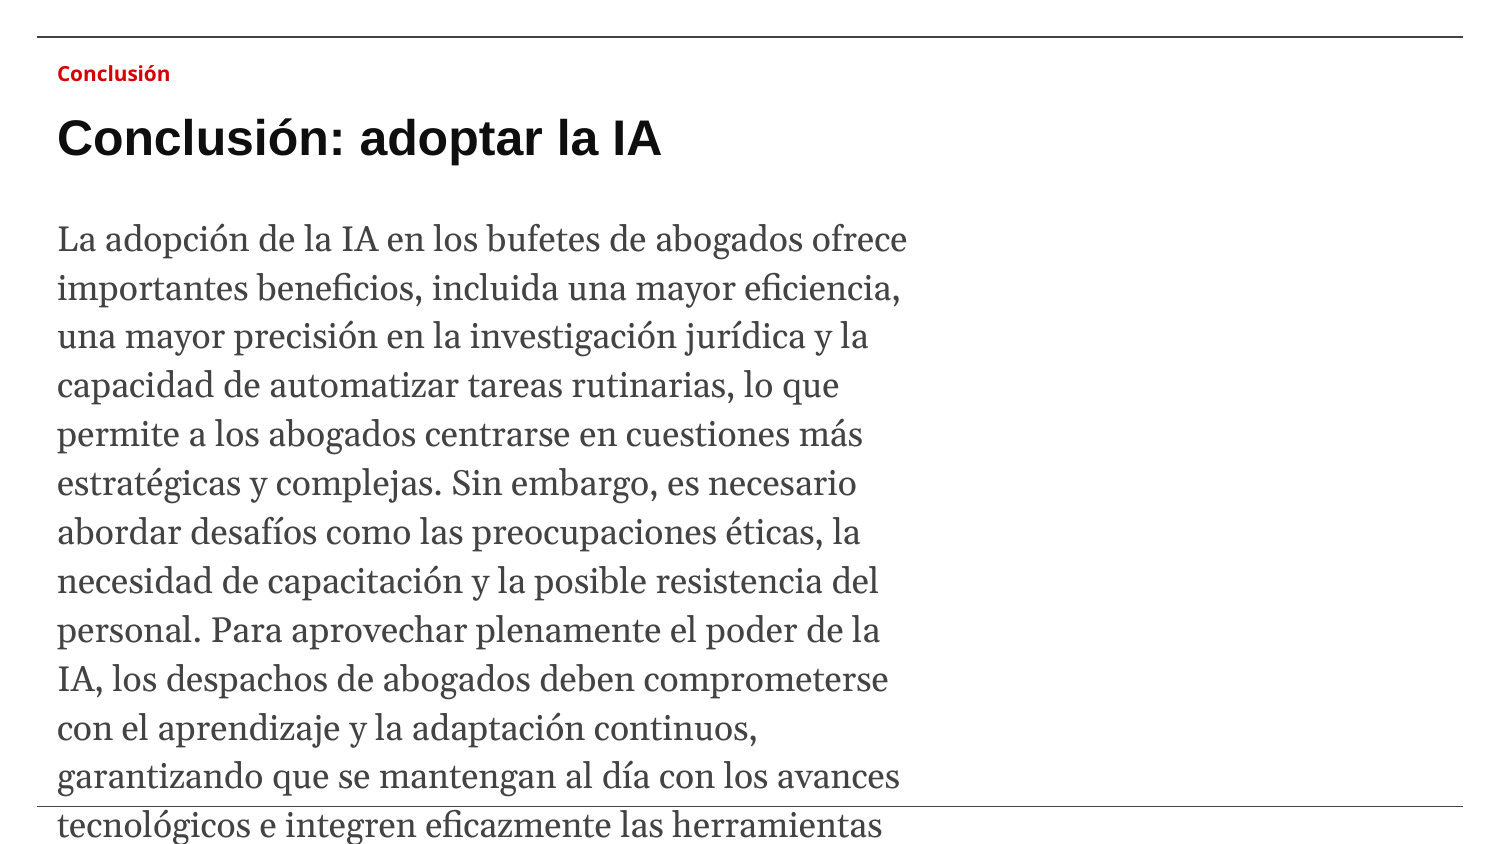

Conclusión
# Conclusión: adoptar la IA
La adopción de la IA en los bufetes de abogados ofrece importantes beneficios, incluida una mayor eficiencia, una mayor precisión en la investigación jurídica y la capacidad de automatizar tareas rutinarias, lo que permite a los abogados centrarse en cuestiones más estratégicas y complejas. Sin embargo, es necesario abordar desafíos como las preocupaciones éticas, la necesidad de capacitación y la posible resistencia del personal. Para aprovechar plenamente el poder de la IA, los despachos de abogados deben comprometerse con el aprendizaje y la adaptación continuos, garantizando que se mantengan al día con los avances tecnológicos e integren eficazmente las herramientas de IA en sus flujos de trabajo.